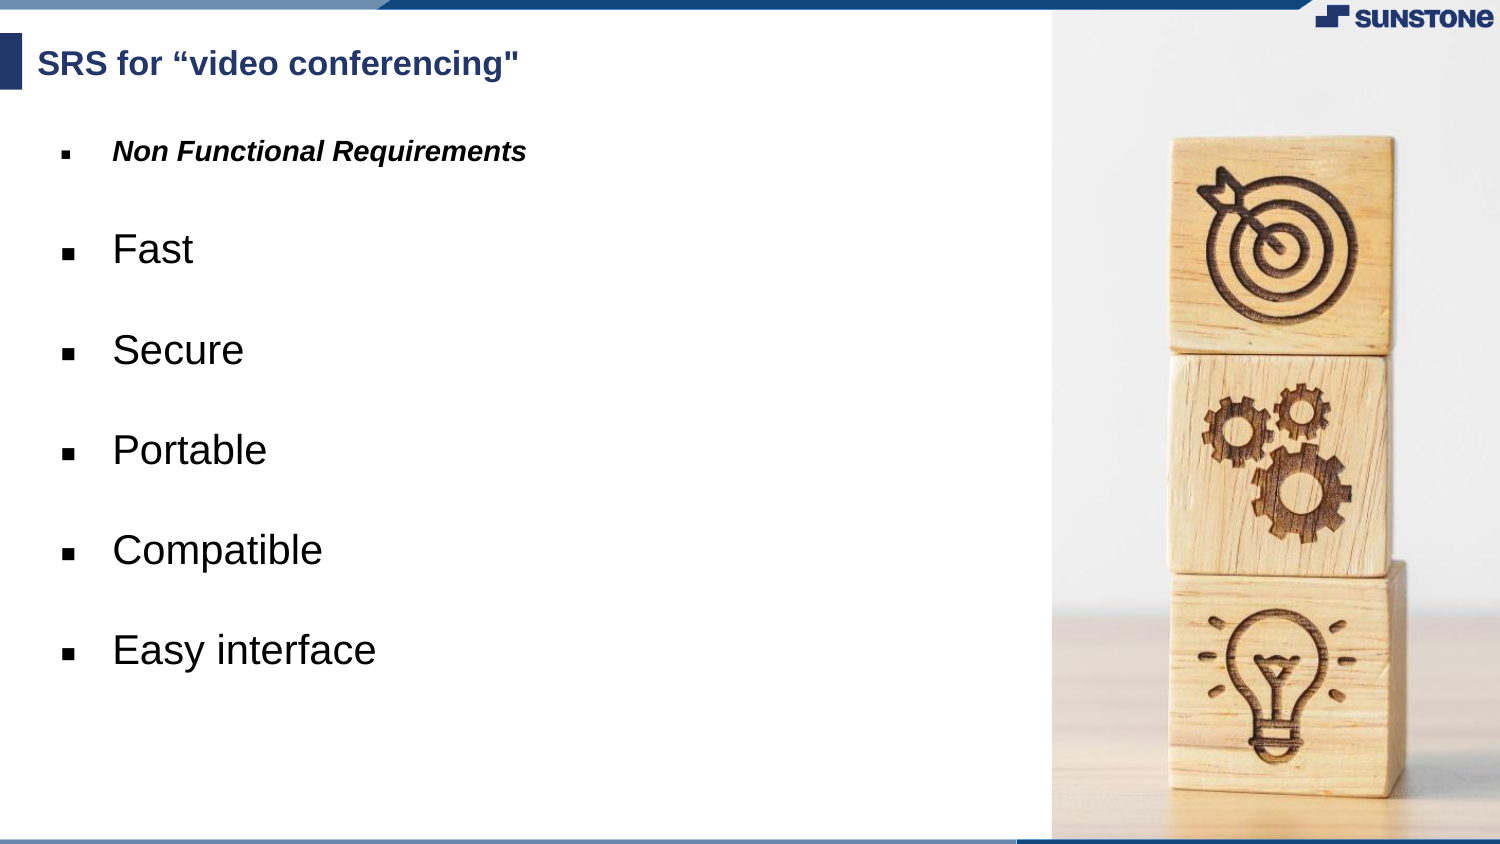

# SRS for “video conferencing"
Non Functional Requirements
Fast

Secure

Portable

Compatible

Easy interface